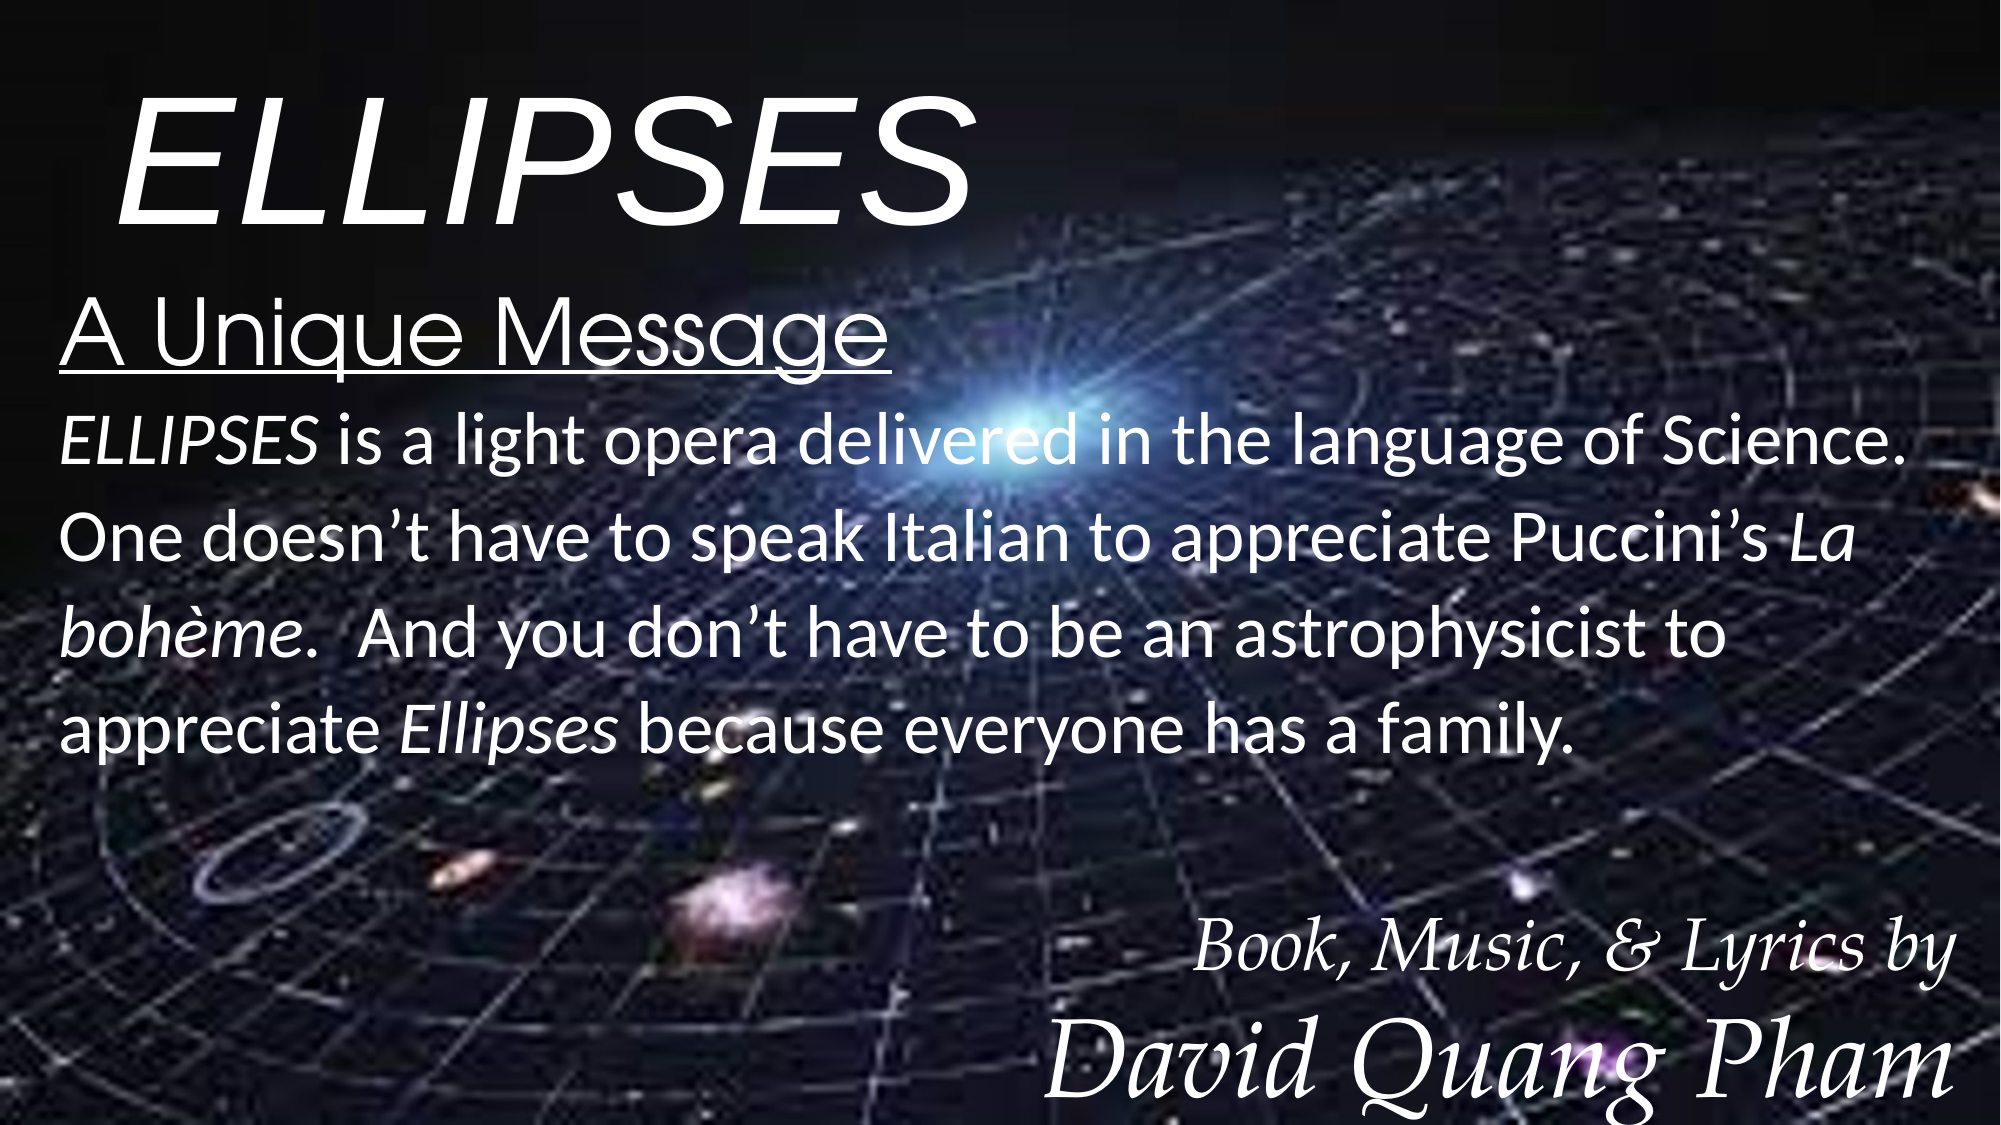

Ellipses
A Unique Message
ELLIPSES is a light opera delivered in the language of Science.
One doesn’t have to speak Italian to appreciate Puccini’s La bohème.  And you don’t have to be an astrophysicist to appreciate Ellipses because everyone has a family.
Book, Music, & Lyrics by
David Quang Pham